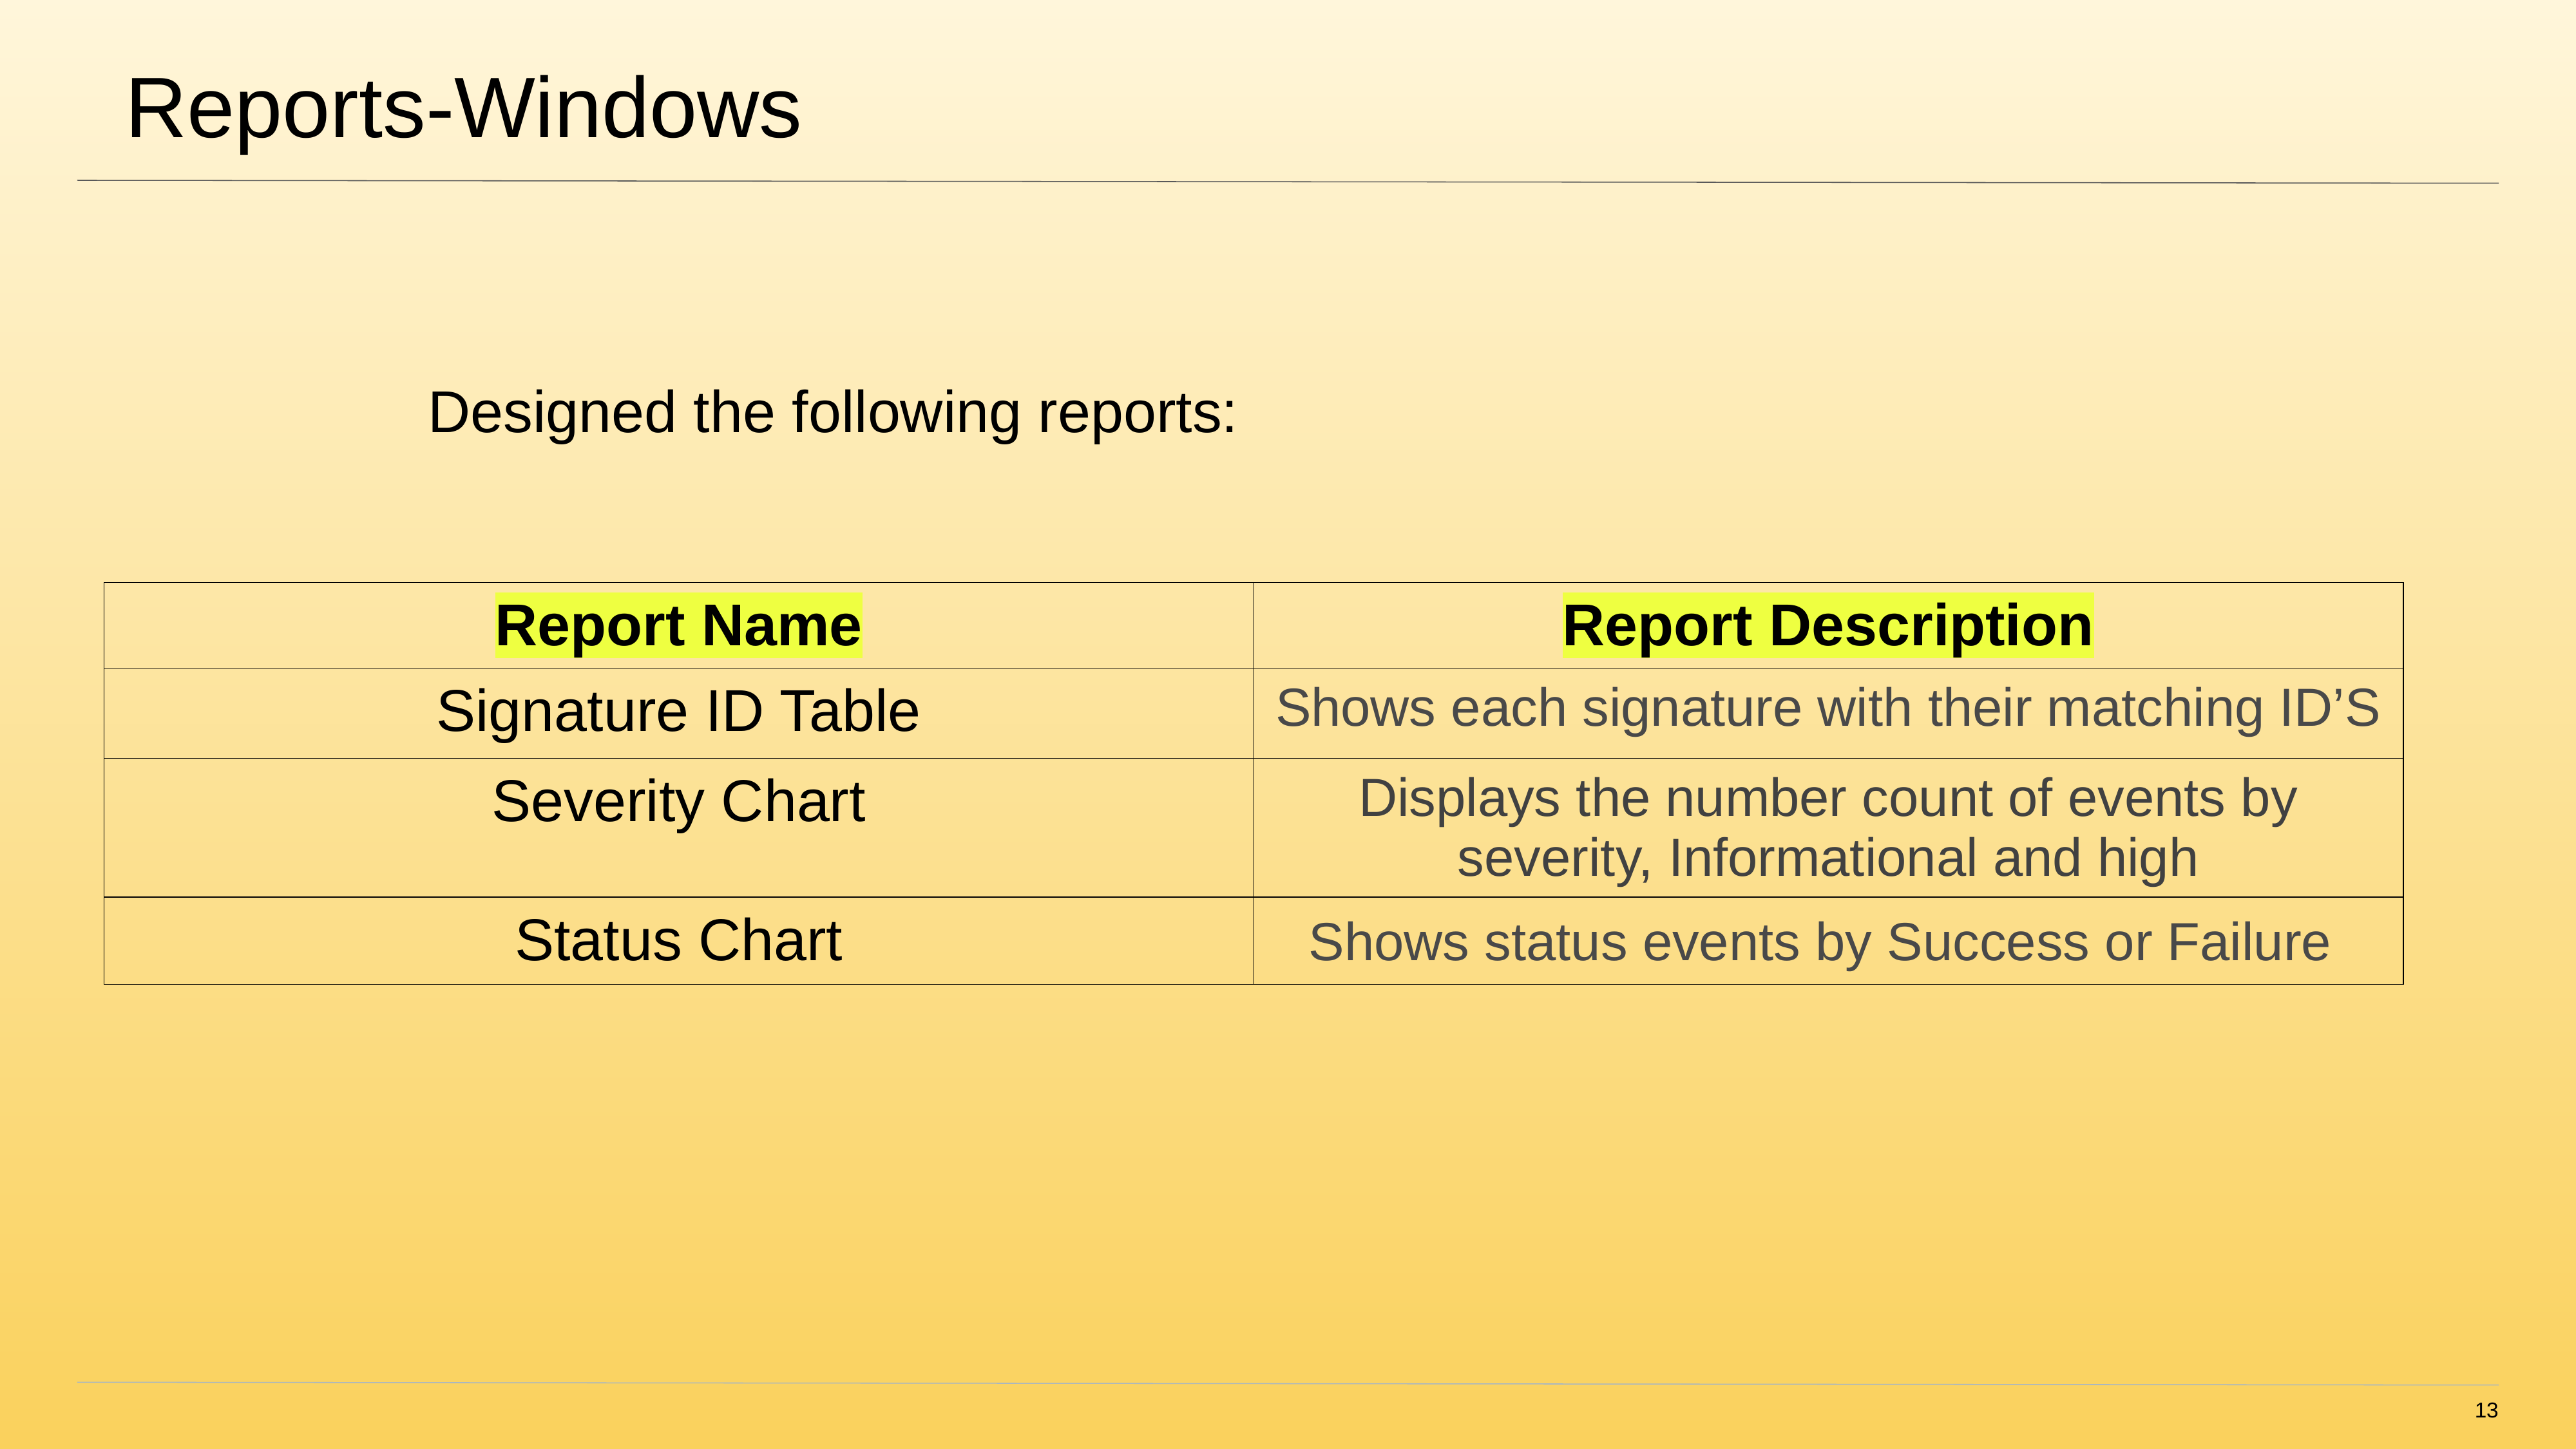

# Reports-Windows

               Designed the following reports:

| Report Name | Report Description |
| --- | --- |
| Signature ID Table | Shows each signature with their matching ID’S |
| Severity Chart | Displays the number count of events by severity, Informational and high |
| Status Chart | Shows status events by Success or Failure |
13